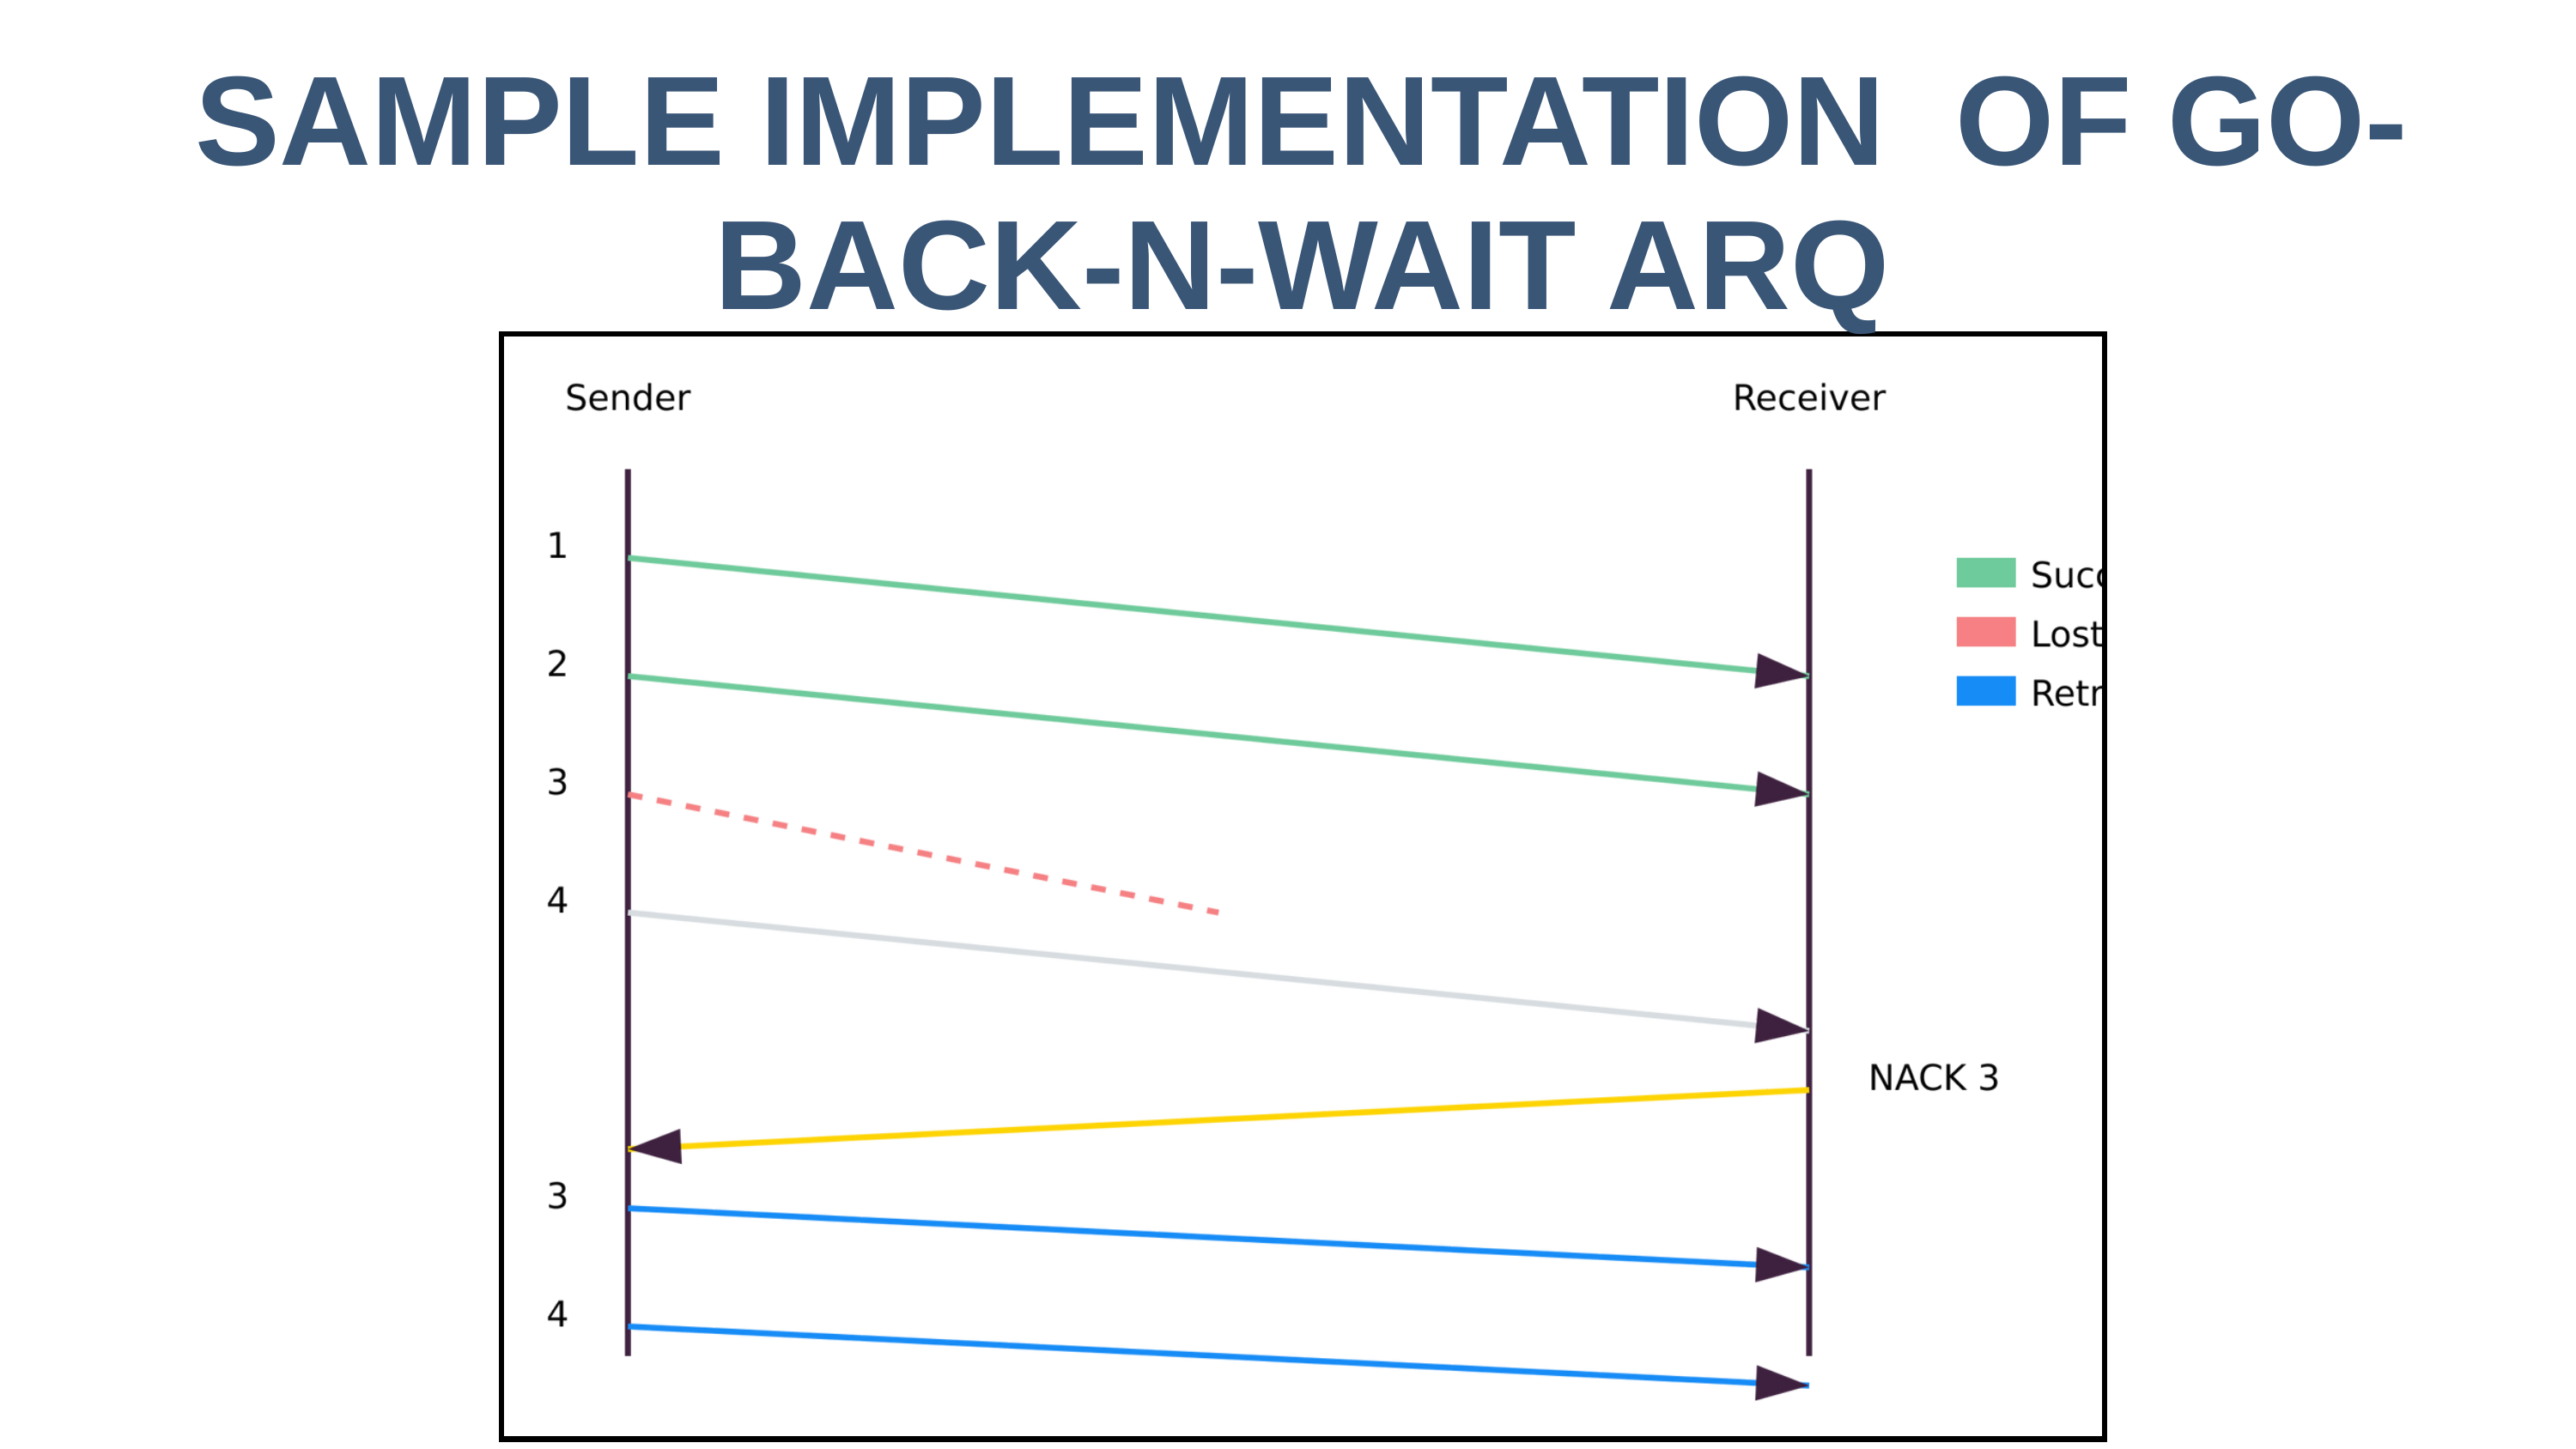

Latency Leaders
SAMPLE IMPLEMENTATION  OF GO-BACK-N-WAIT ARQ